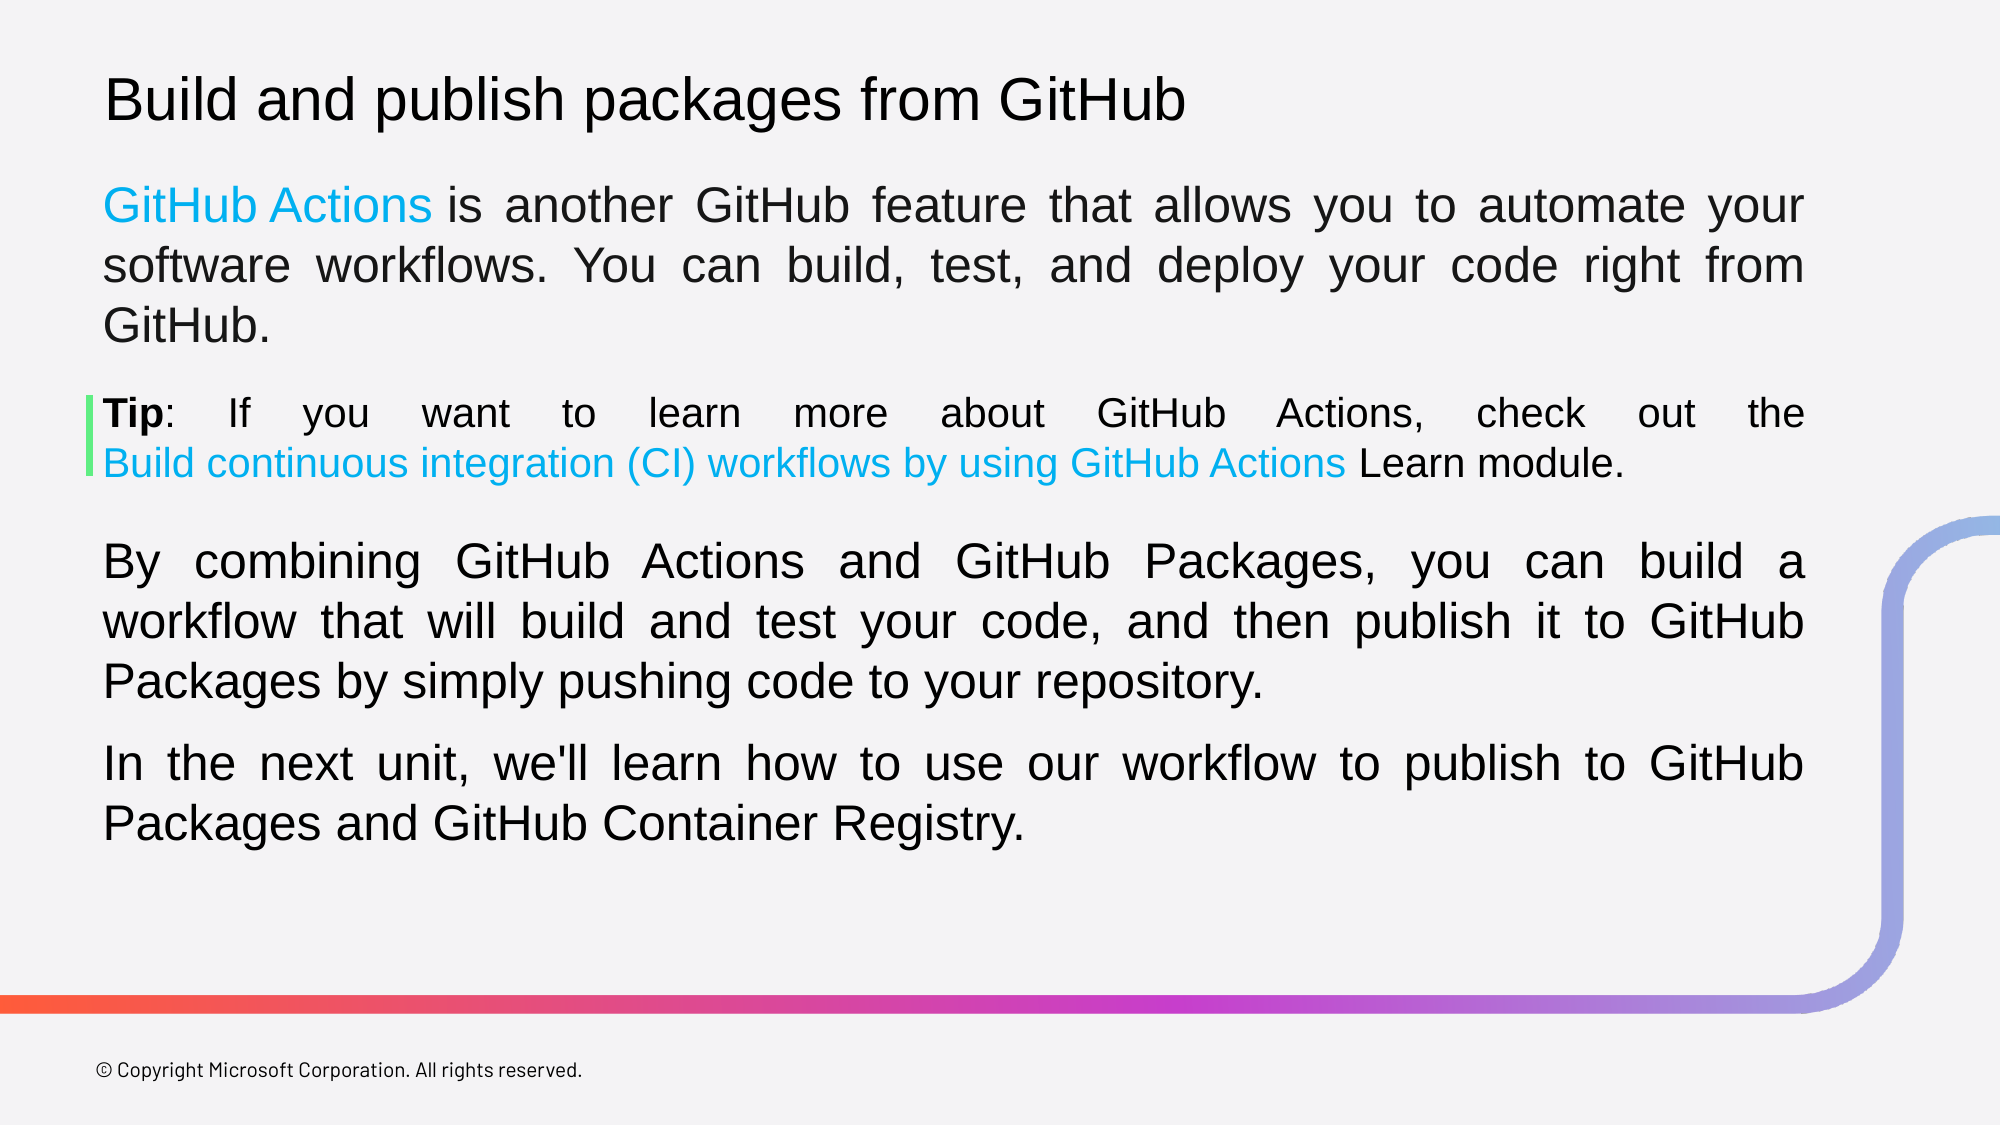

# Build and publish packages from GitHub
GitHub Actions is another GitHub feature that allows you to automate your software workflows. You can build, test, and deploy your code right from GitHub.
Tip: If you want to learn more about GitHub Actions, check out the Build continuous integration (CI) workflows by using GitHub Actions Learn module.
By combining GitHub Actions and GitHub Packages, you can build a workflow that will build and test your code, and then publish it to GitHub Packages by simply pushing code to your repository.
In the next unit, we'll learn how to use our workflow to publish to GitHub Packages and GitHub Container Registry.
© Copyright Microsoft Corporation. All rights reserved.